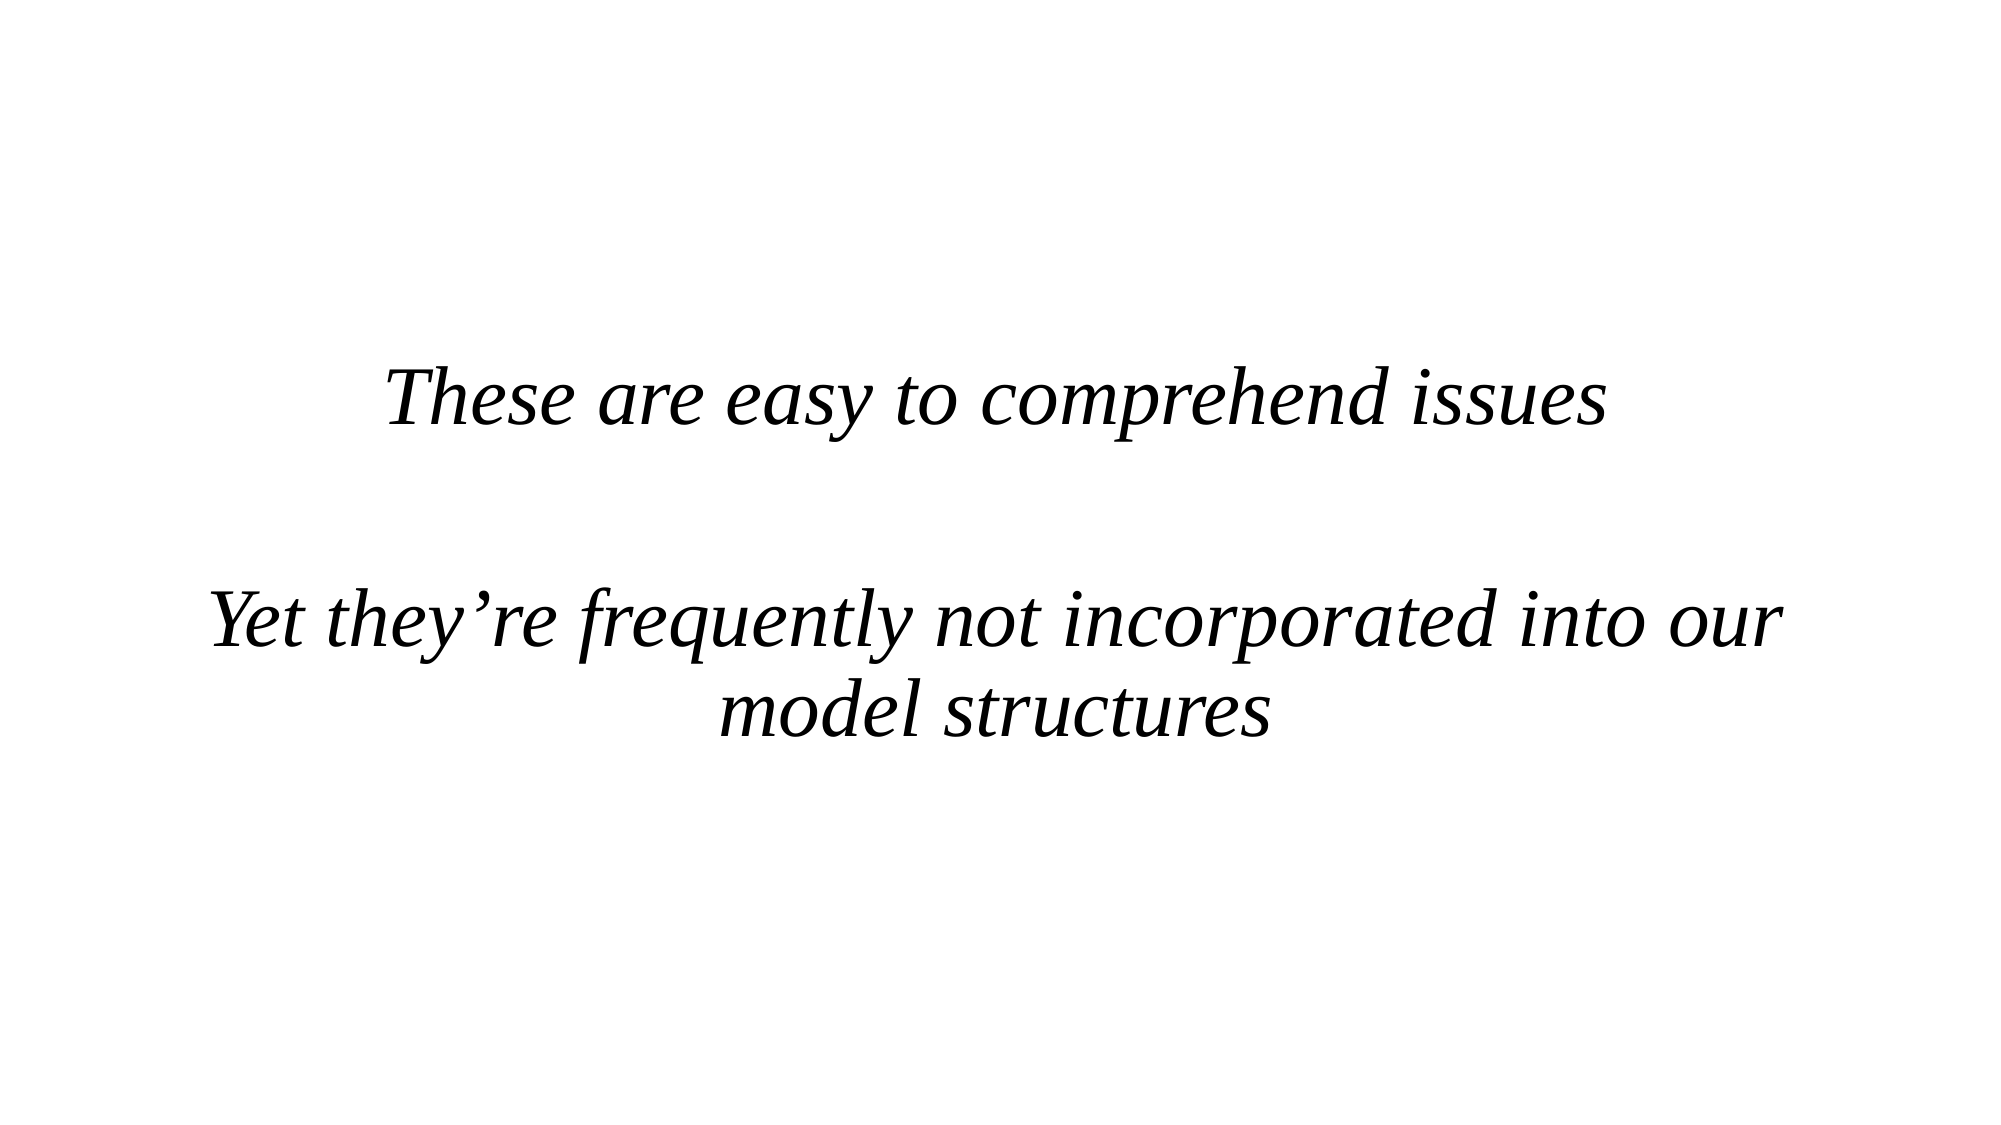

These are easy to comprehend issues

Yet they’re frequently not incorporated into our model structures